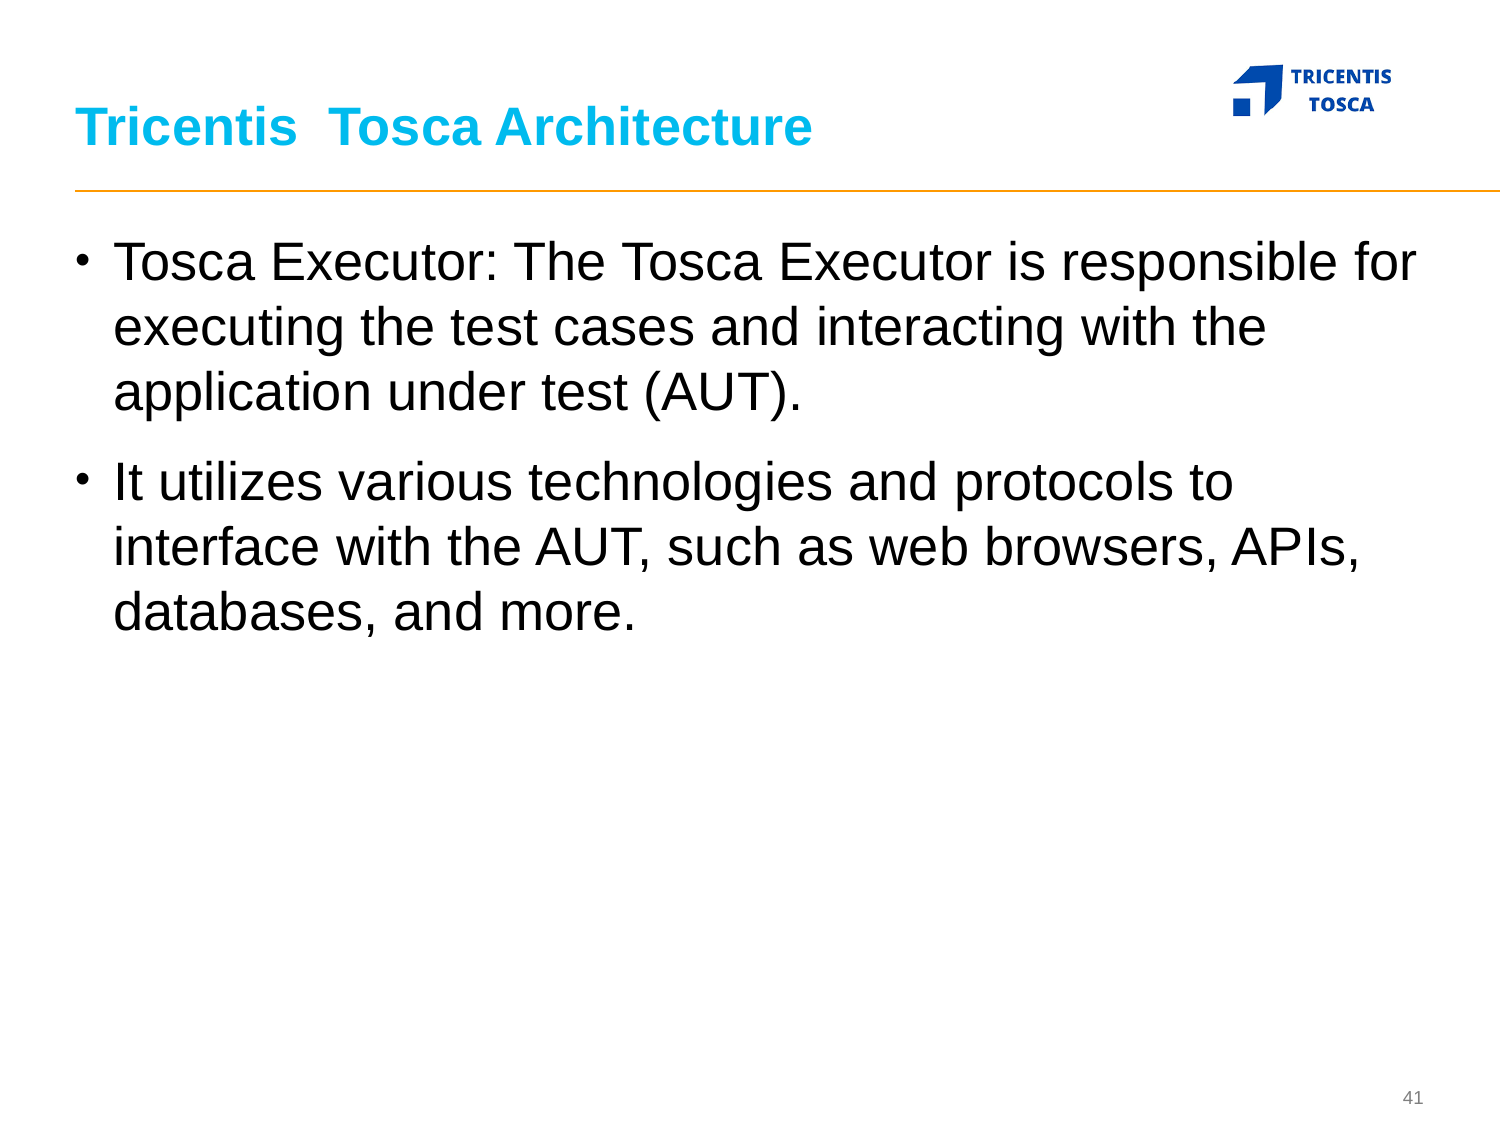

# Tricentis  Tosca Architecture
Tosca Executor: The Tosca Executor is responsible for executing the test cases and interacting with the application under test (AUT).
It utilizes various technologies and protocols to interface with the AUT, such as web browsers, APIs, databases, and more.